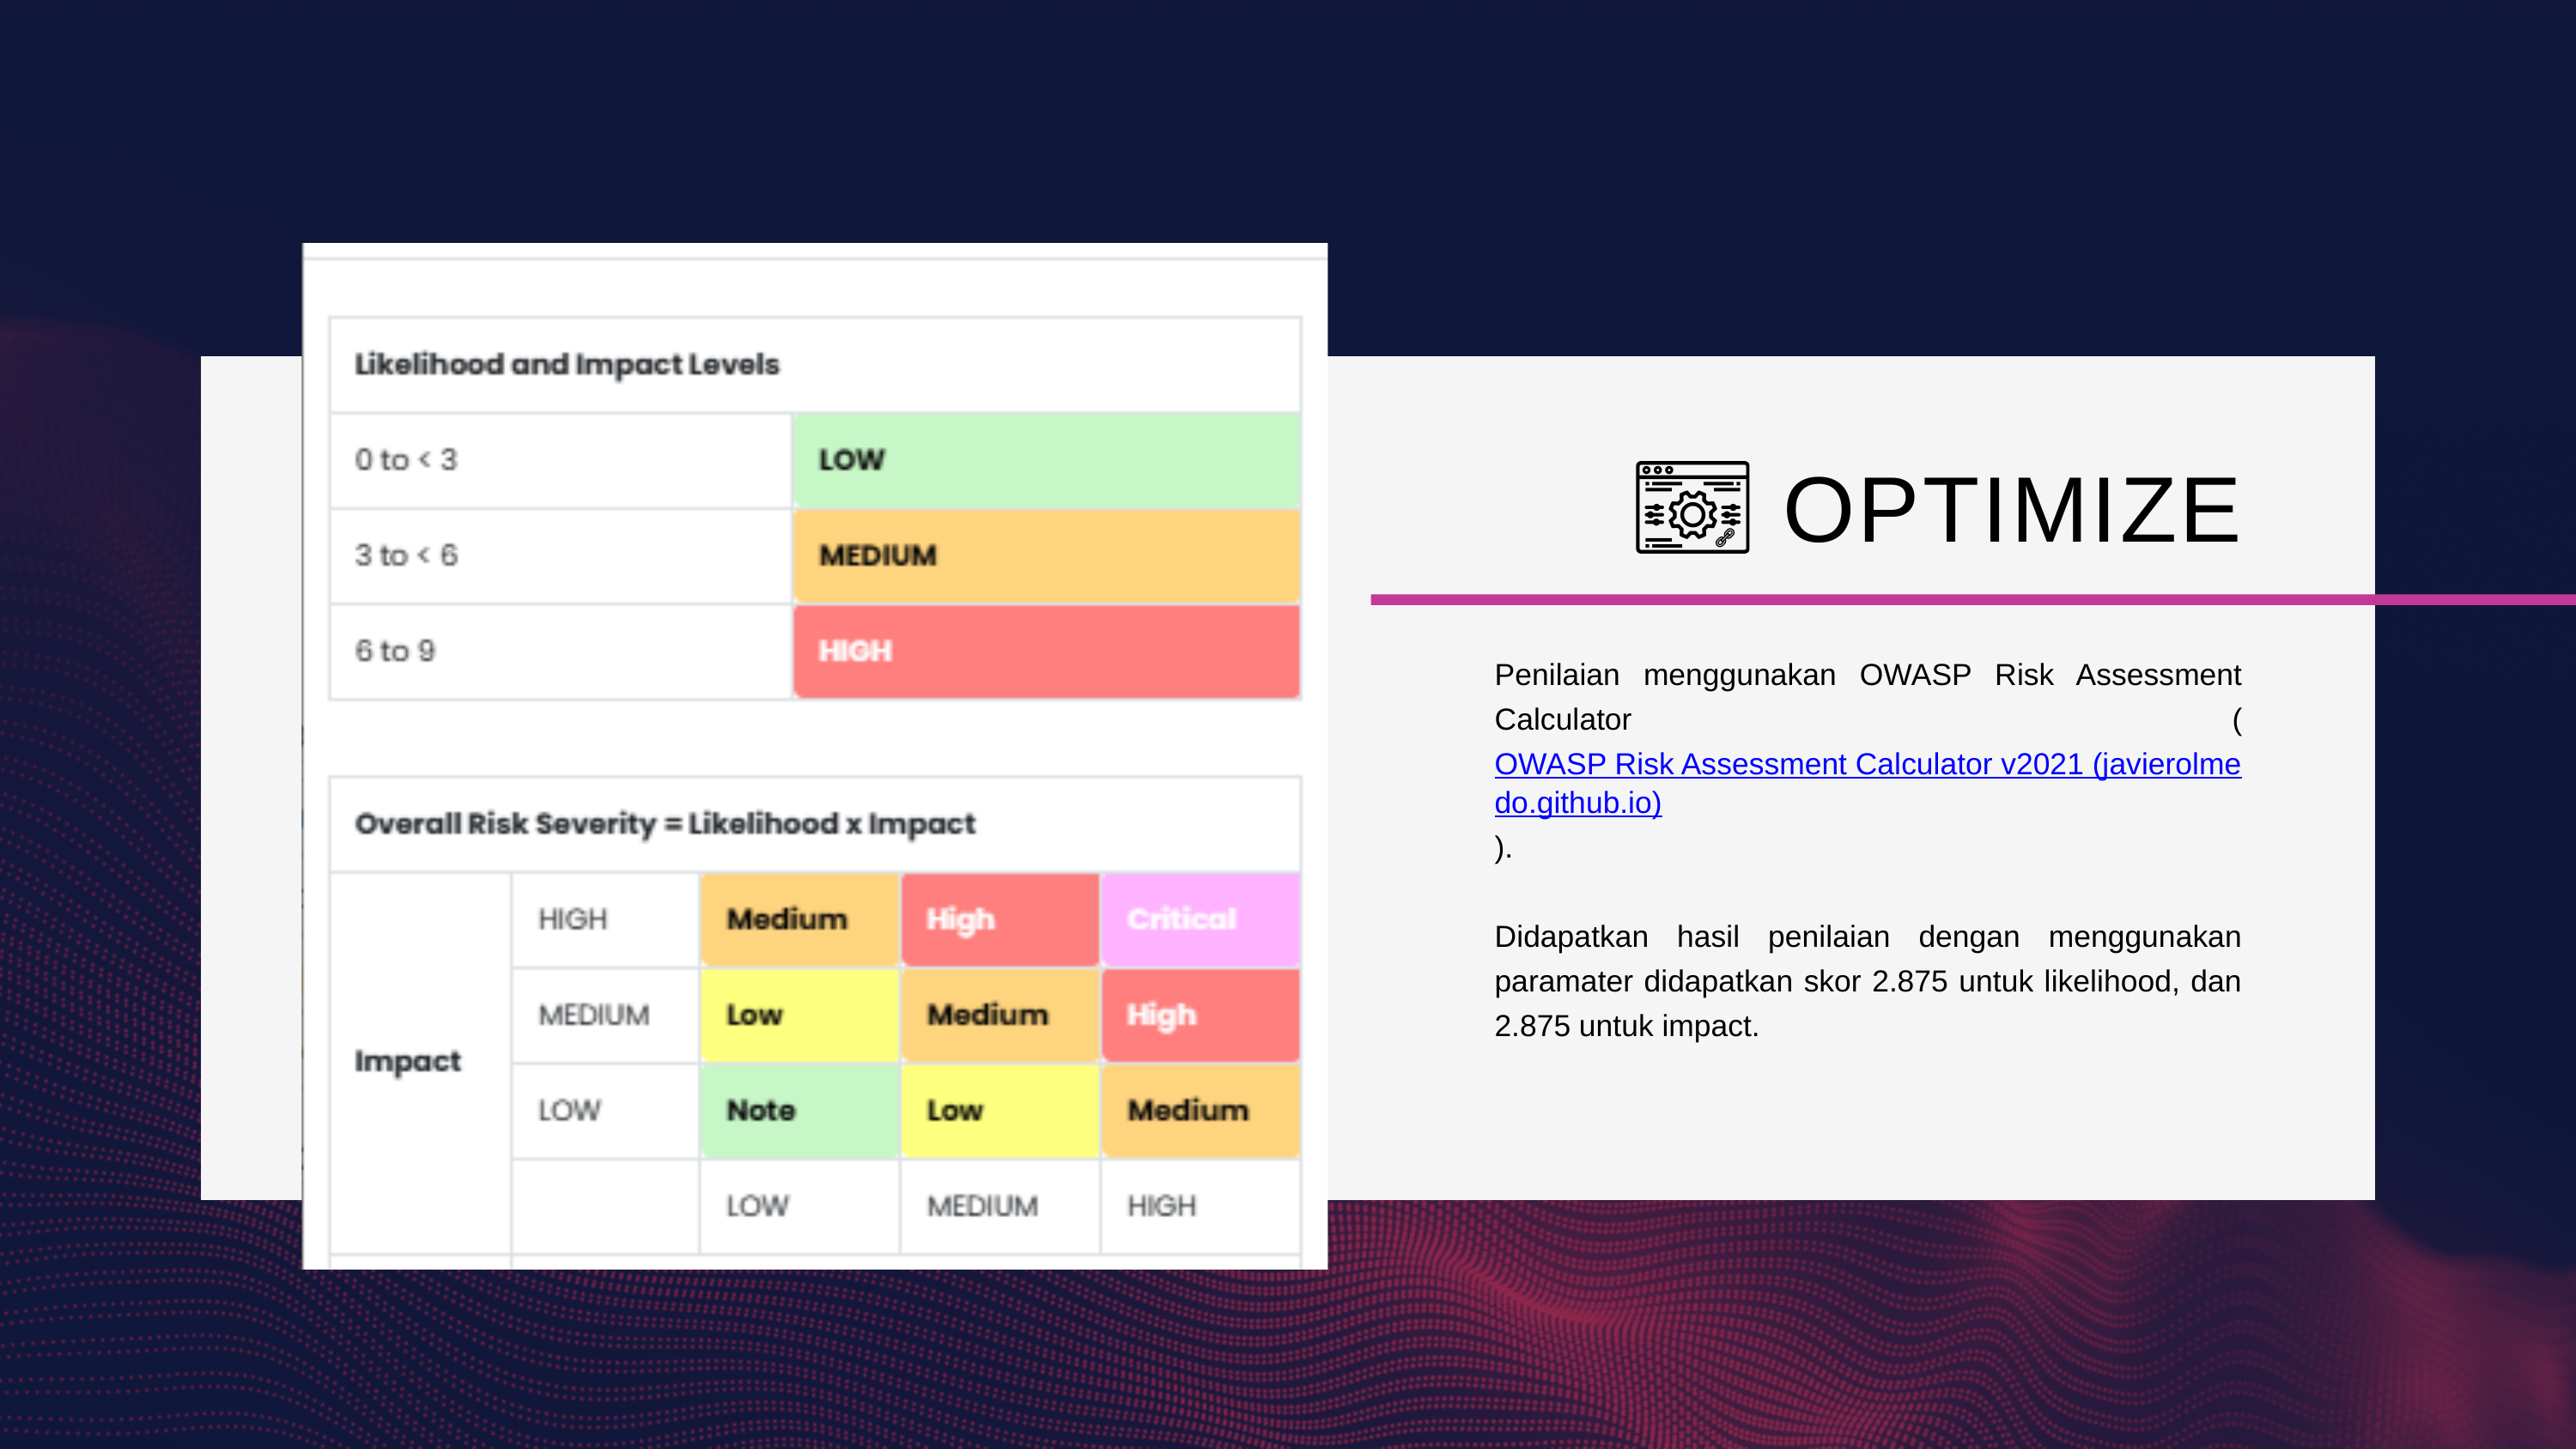

OPTIMIZE

Penilaian menggunakan OWASP Risk Assessment Calculator (OWASP Risk Assessment Calculator v2021 (javierolmedo.github.io)).

Didapatkan hasil penilaian dengan menggunakan paramater didapatkan skor 2.875 untuk likelihood, dan 2.875 untuk impact.